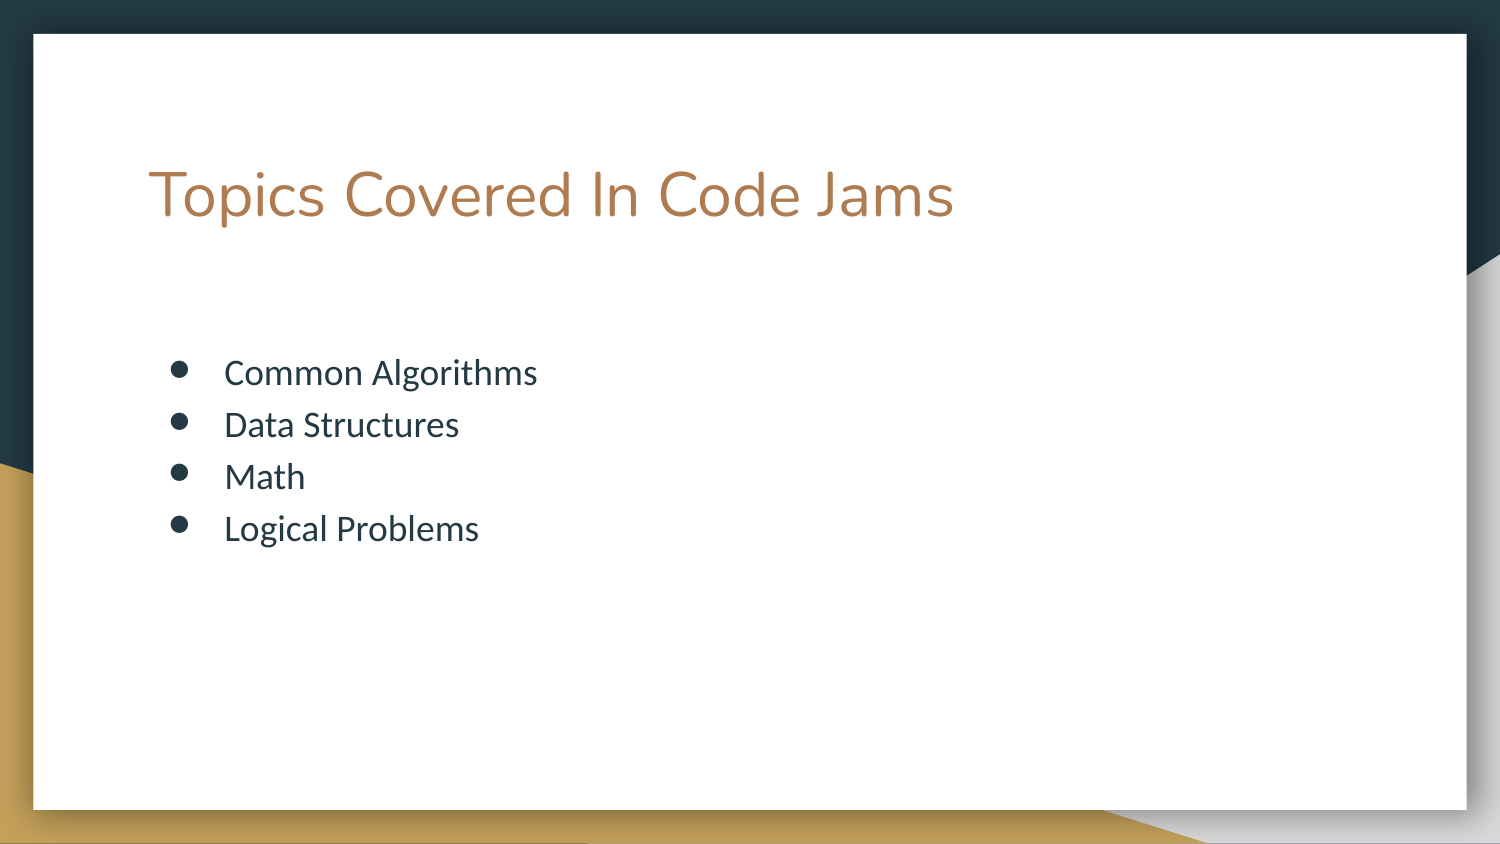

# Topics Covered In Code Jams
Common Algorithms
Data Structures
Math
Logical Problems